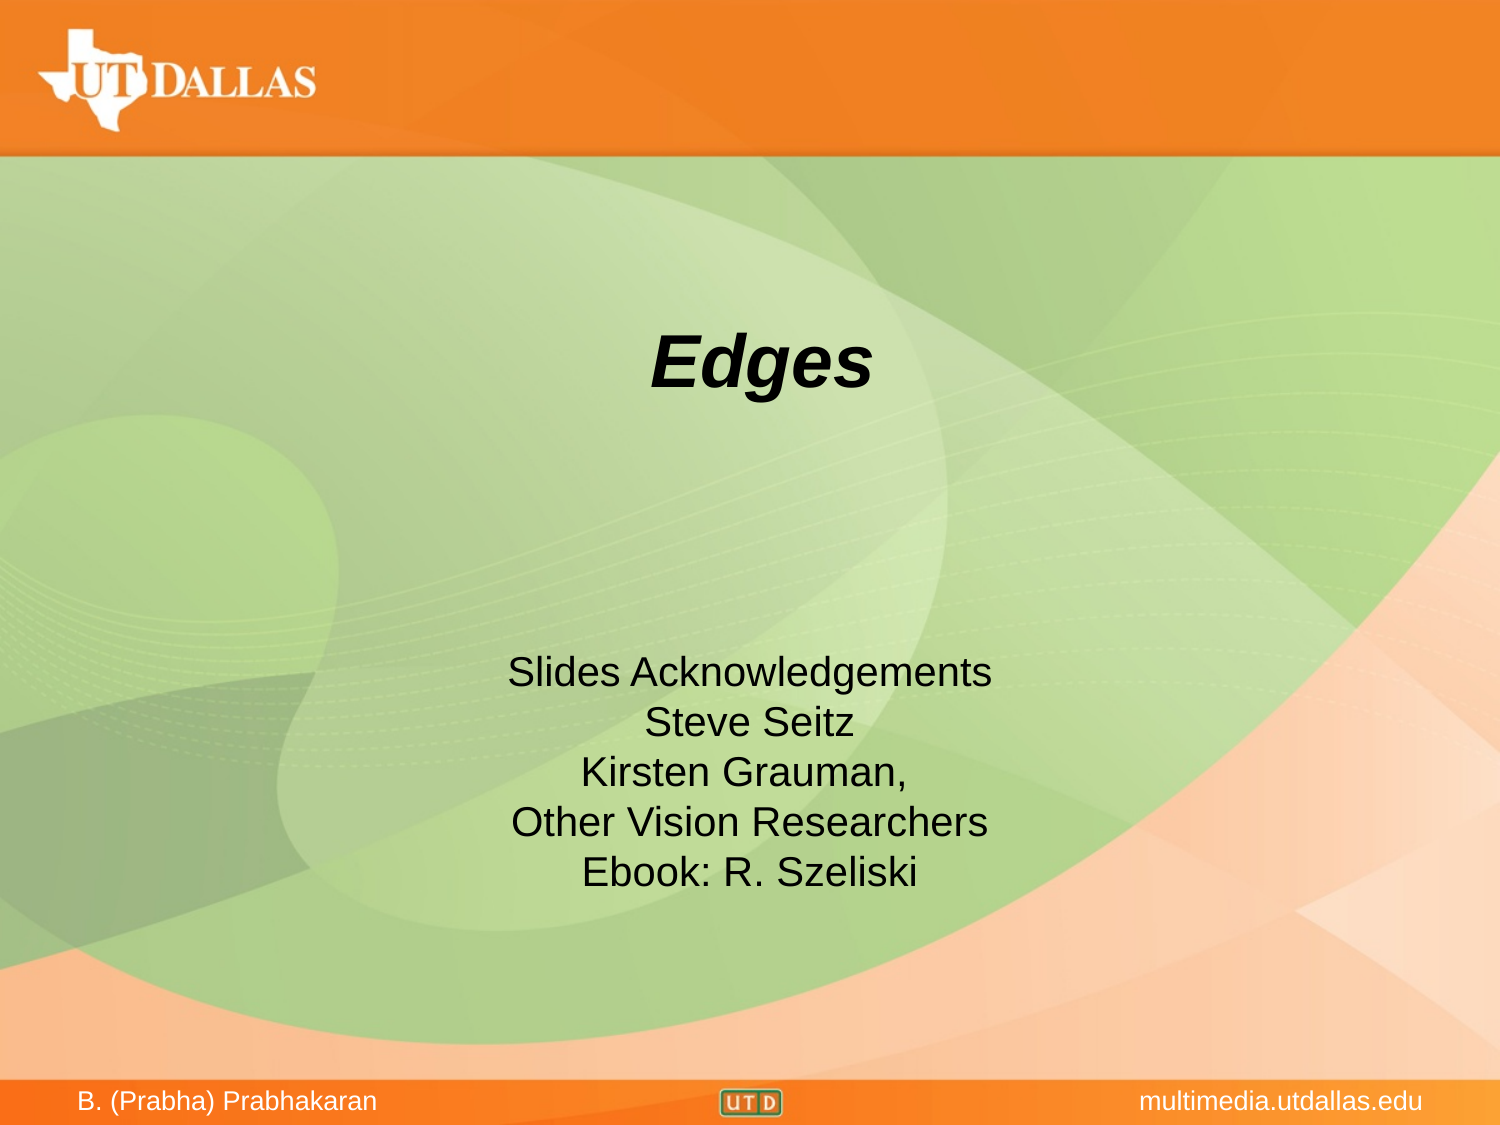

# Edges
Slides Acknowledgements
Steve Seitz
Kirsten Grauman,
Other Vision Researchers
Ebook: R. Szeliski